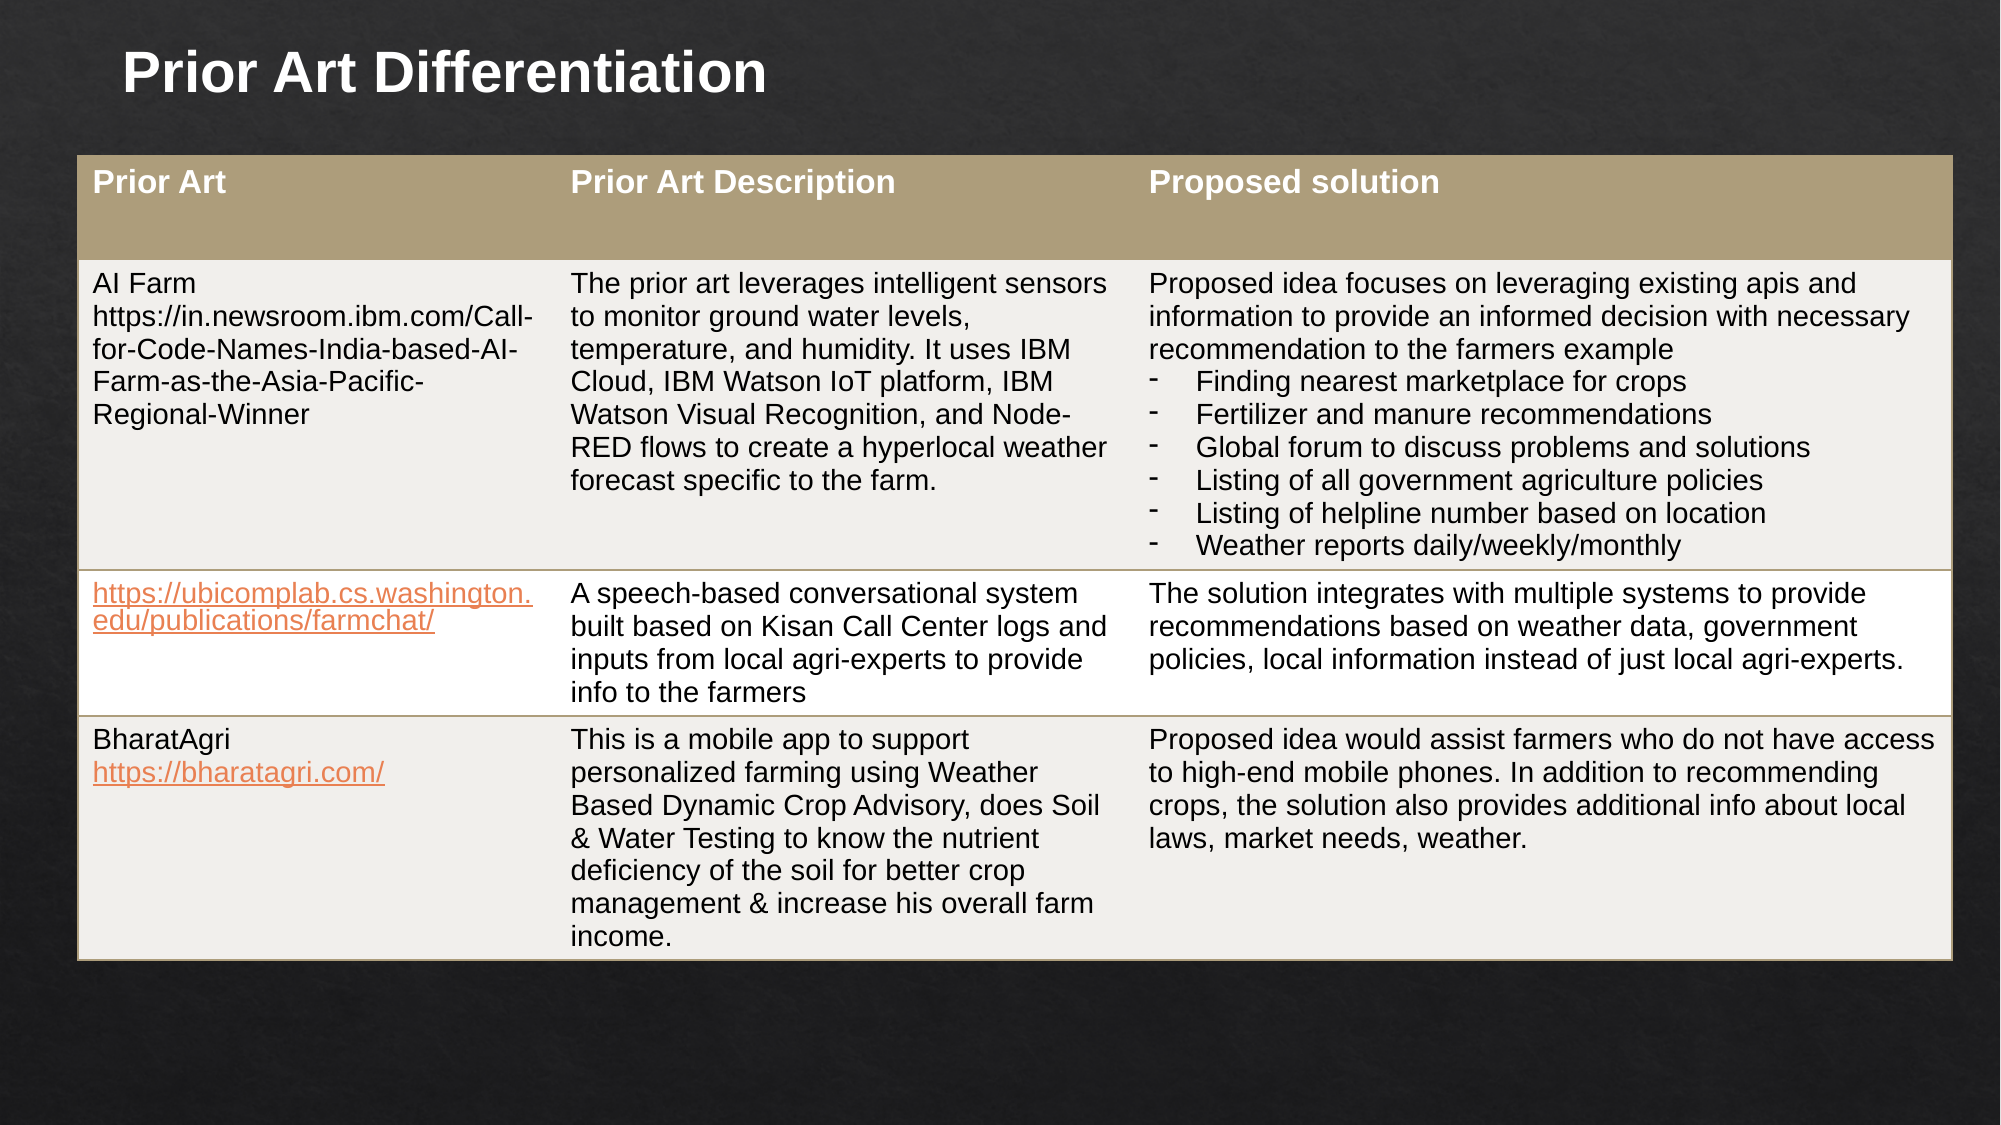

Prior Art Differentiation
| Prior Art | Prior Art Description | Proposed solution |
| --- | --- | --- |
| AI Farm https://in.newsroom.ibm.com/Call-for-Code-Names-India-based-AI-Farm-as-the-Asia-Pacific-Regional-Winner | The prior art leverages intelligent sensors to monitor ground water levels, temperature, and humidity. It uses IBM Cloud, IBM Watson IoT platform, IBM Watson Visual Recognition, and Node-RED flows to create a hyperlocal weather forecast specific to the farm. | Proposed idea focuses on leveraging existing apis and information to provide an informed decision with necessary recommendation to the farmers example Finding nearest marketplace for crops Fertilizer and manure recommendations Global forum to discuss problems and solutions Listing of all government agriculture policies Listing of helpline number based on location Weather reports daily/weekly/monthly |
| https://ubicomplab.cs.washington.edu/publications/farmchat/ | A speech-based conversational system built based on Kisan Call Center logs and inputs from local agri-experts to provide info to the farmers | The solution integrates with multiple systems to provide recommendations based on weather data, government policies, local information instead of just local agri-experts. |
| BharatAgri https://bharatagri.com/ | This is a mobile app to support personalized farming using Weather Based Dynamic Crop Advisory, does Soil & Water Testing to know the nutrient deficiency of the soil for better crop management & increase his overall farm income. | Proposed idea would assist farmers who do not have access to high-end mobile phones. In addition to recommending crops, the solution also provides additional info about local laws, market needs, weather. |